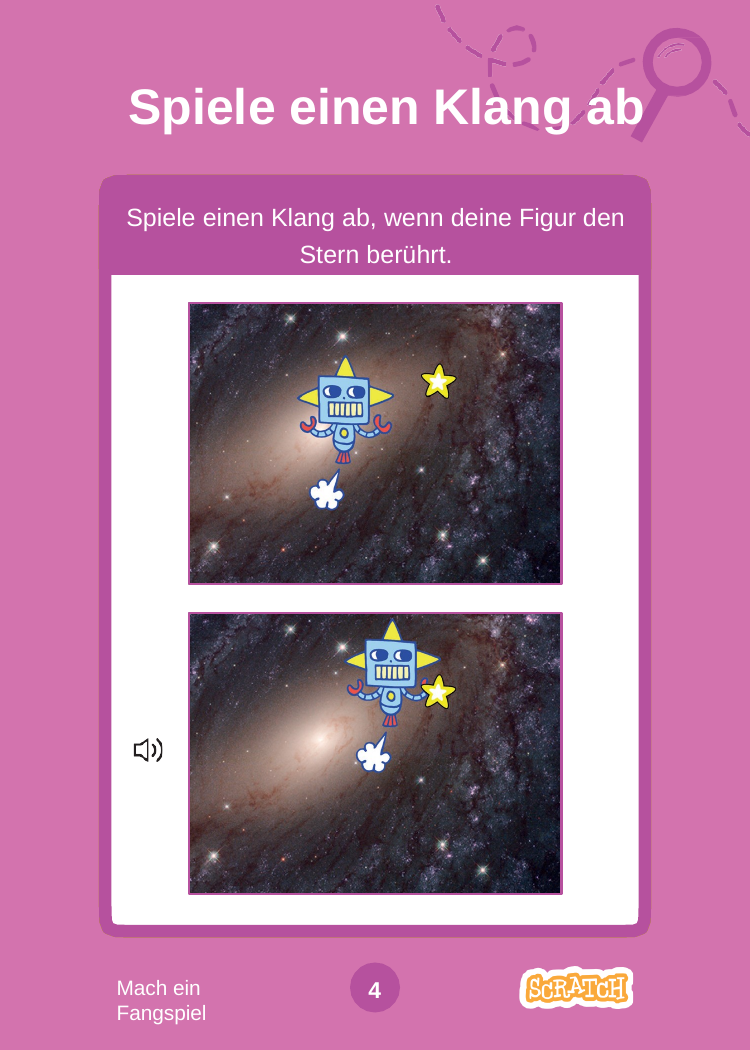

# Spiele einen Klang ab

Spiele einen Klang ab, wenn deine Figur den Stern berührt.

Mach ein Fangspiel
4